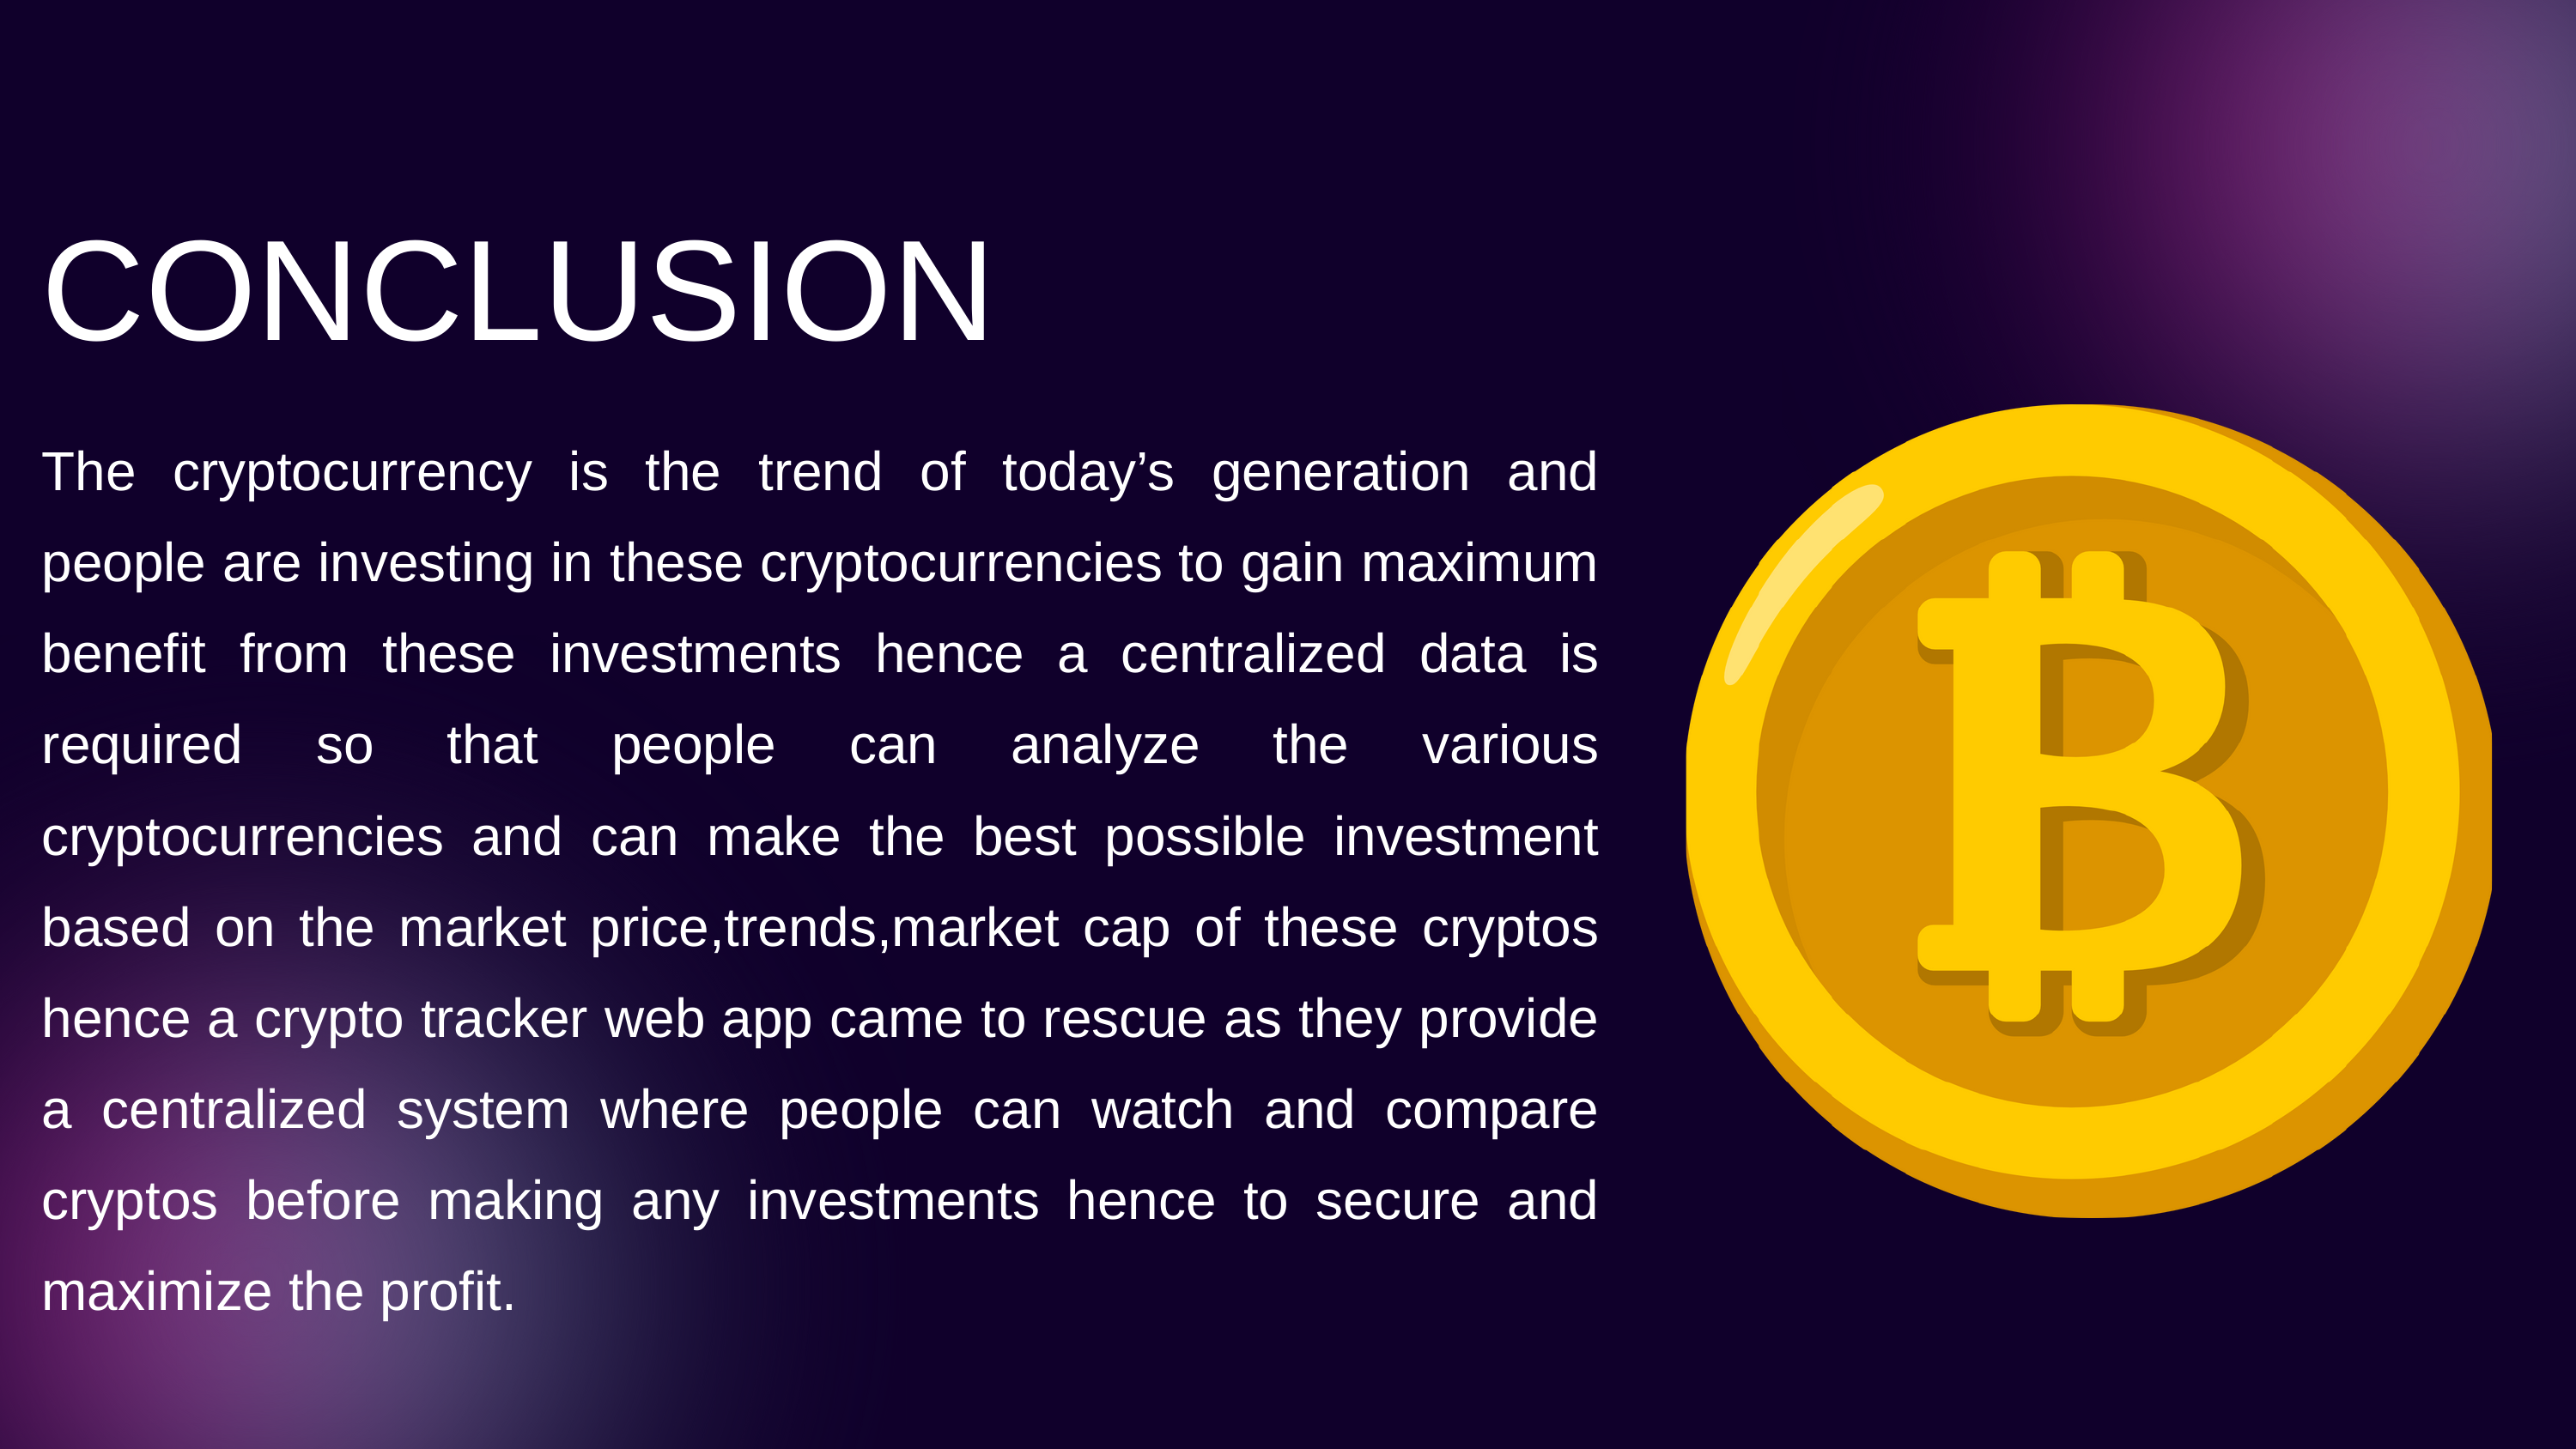

CONCLUSION

The cryptocurrency is the trend of today’s generation and people are investing in these cryptocurrencies to gain maximum benefit from these investments hence a centralized data is required so that people can analyze the various cryptocurrencies and can make the best possible investment based on the market price,trends,market cap of these cryptos hence a crypto tracker web app came to rescue as they provide a centralized system where people can watch and compare cryptos before making any investments hence to secure and maximize the profit.